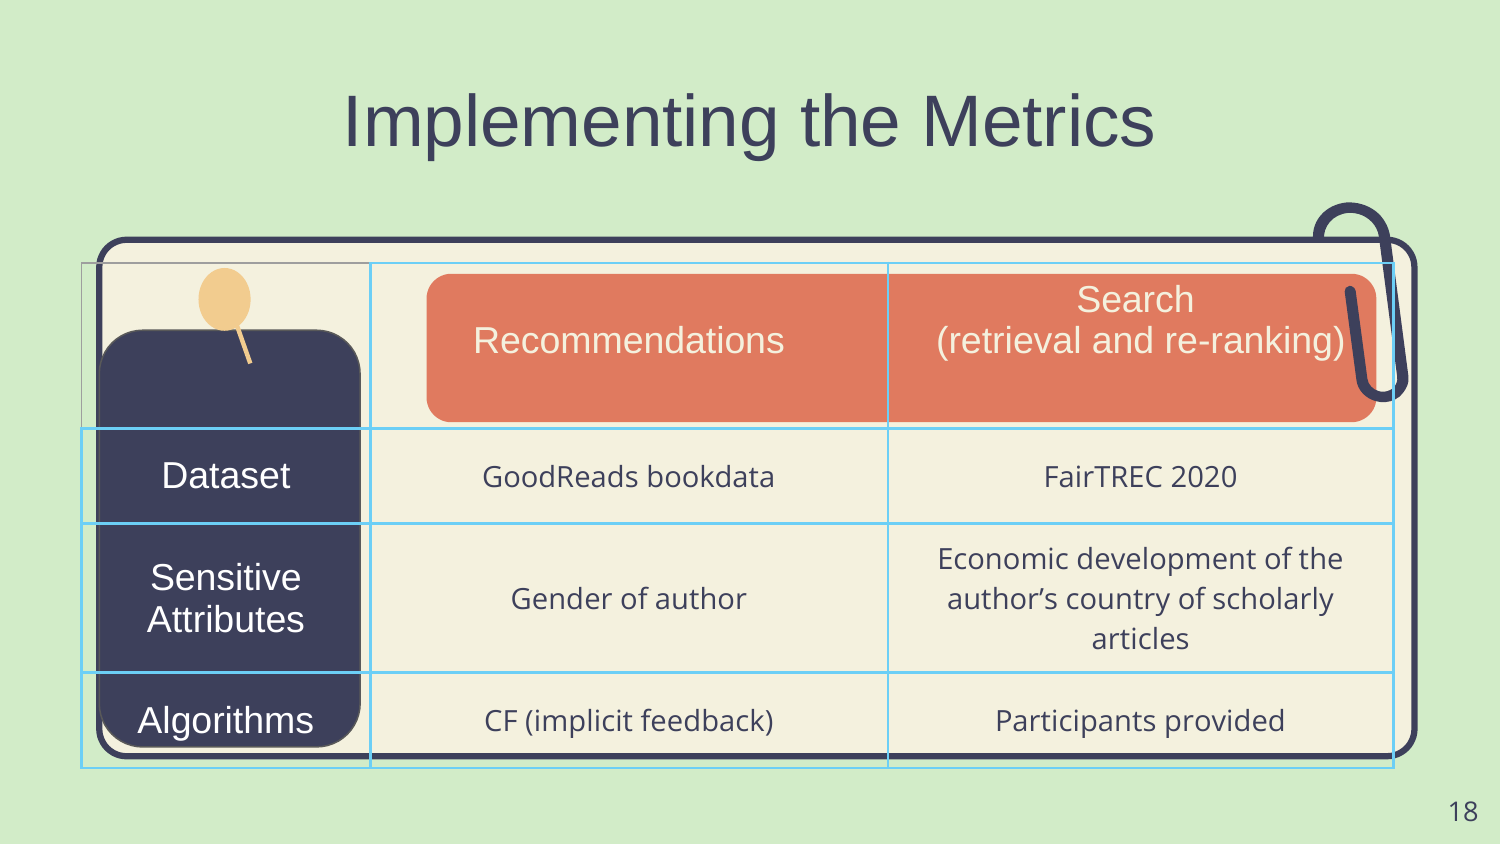

# Implementing the Metrics

|  | Recommendations | Search (retrieval and re-ranking) |
| --- | --- | --- |
| Dataset | GoodReads bookdata | FairTREC 2020 |
| Sensitive Attributes | Gender of author | Economic development of the author’s country of scholarly articles |
| Algorithms | CF (implicit feedback) | Participants provided |

18